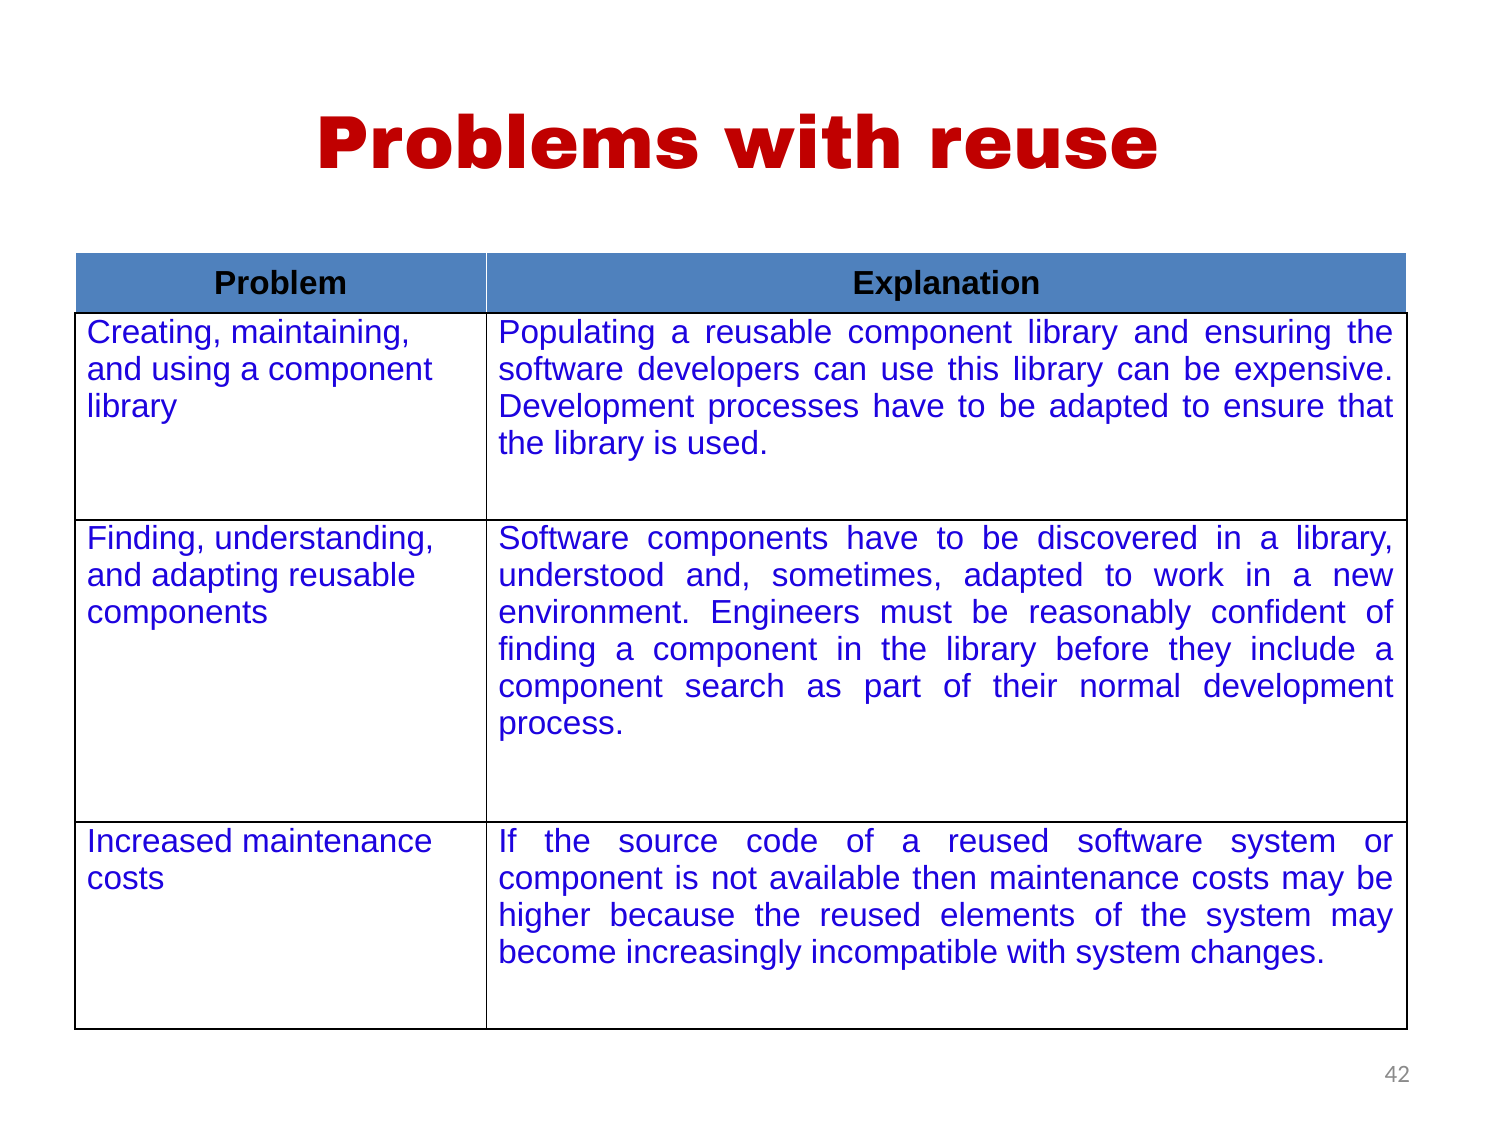

# Problems with reuse
| Problem | Explanation |
| --- | --- |
| Creating, maintaining, and using a component library | Populating a reusable component library and ensuring the software developers can use this library can be expensive. Development processes have to be adapted to ensure that the library is used. |
| Finding, understanding, and adapting reusable components | Software components have to be discovered in a library, understood and, sometimes, adapted to work in a new environment. Engineers must be reasonably confident of finding a component in the library before they include a component search as part of their normal development process. |
| Increased maintenance costs | If the source code of a reused software system or component is not available then maintenance costs may be higher because the reused elements of the system may become increasingly incompatible with system changes. |
42